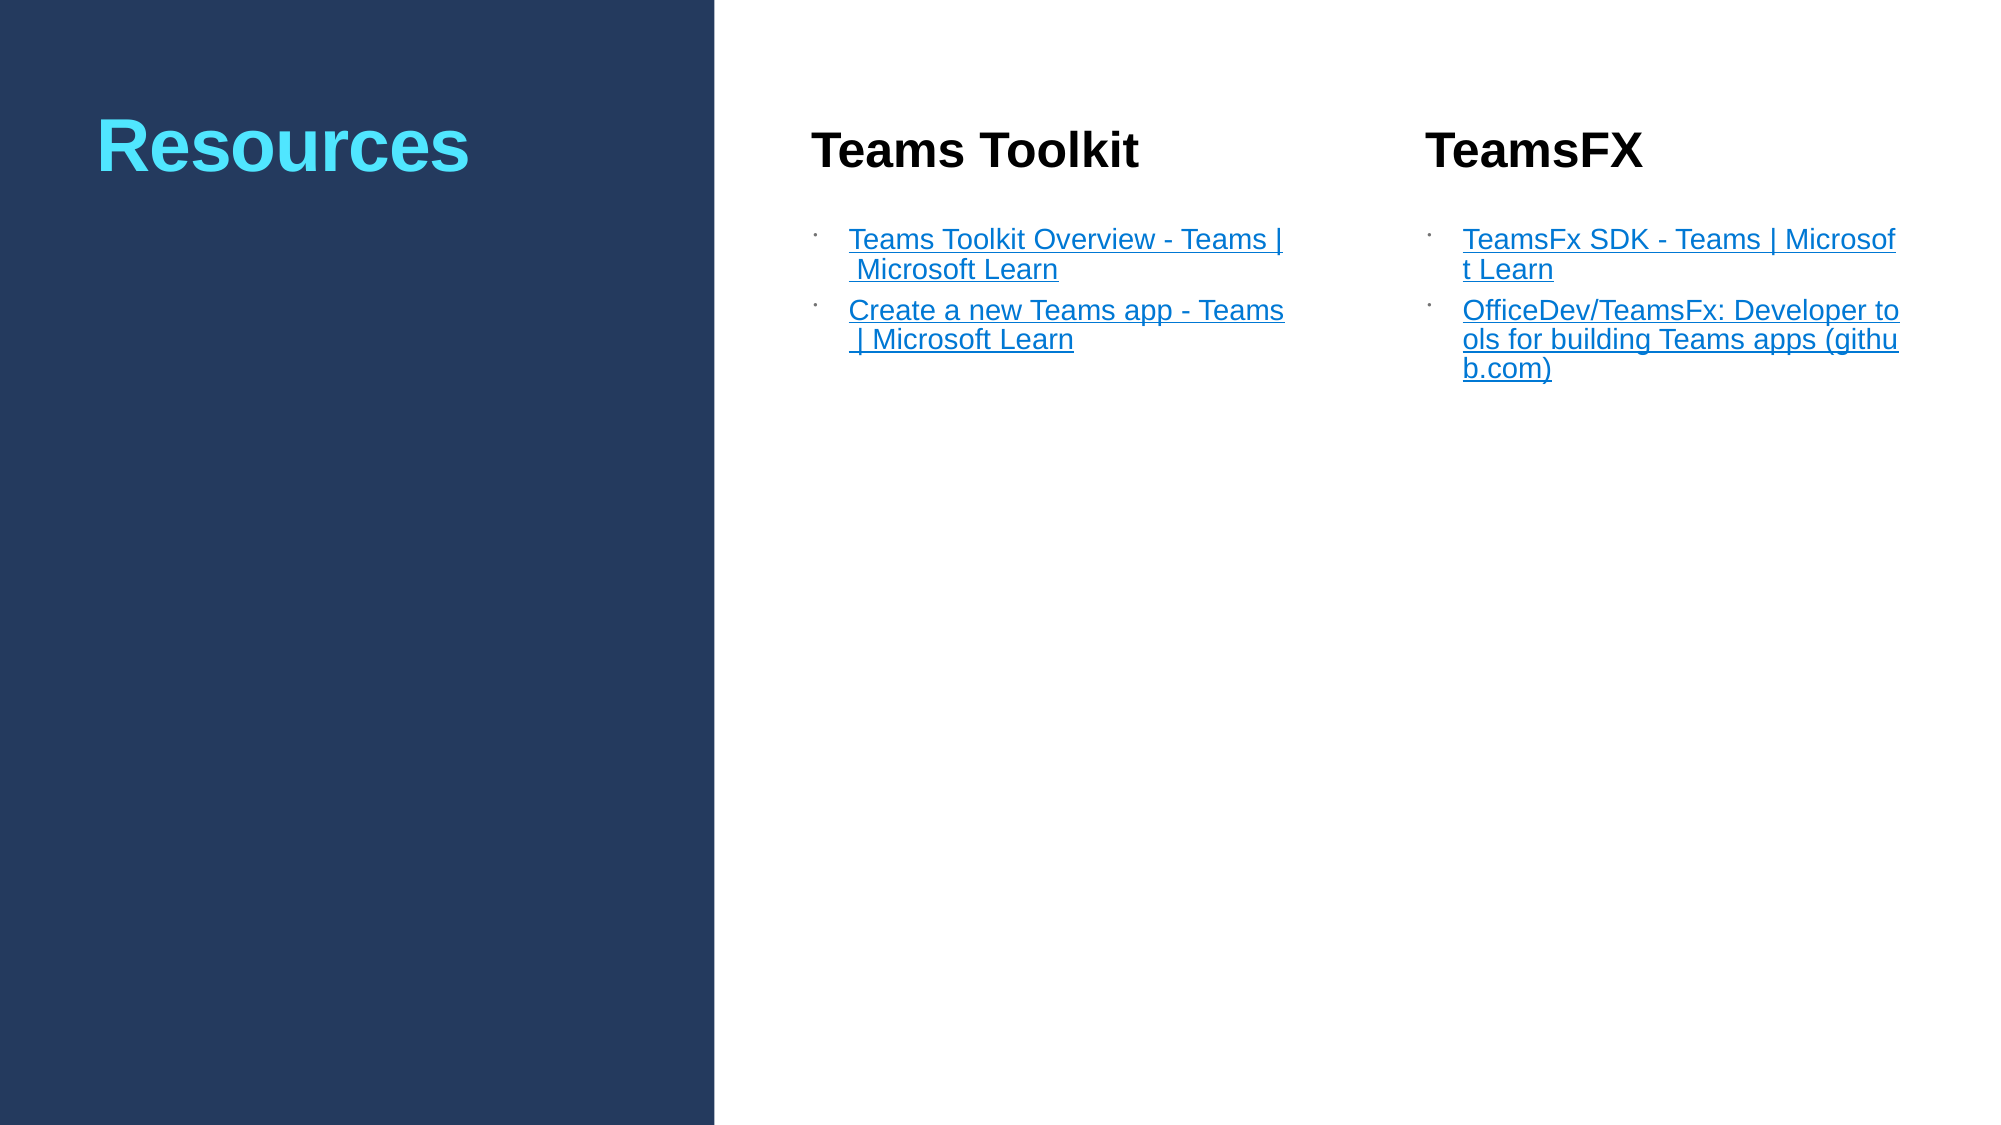

# Resources
Teams Toolkit
TeamsFX
Teams Toolkit Overview - Teams | Microsoft Learn
Create a new Teams app - Teams | Microsoft Learn
TeamsFx SDK - Teams | Microsoft Learn
OfficeDev/TeamsFx: Developer tools for building Teams apps (github.com)